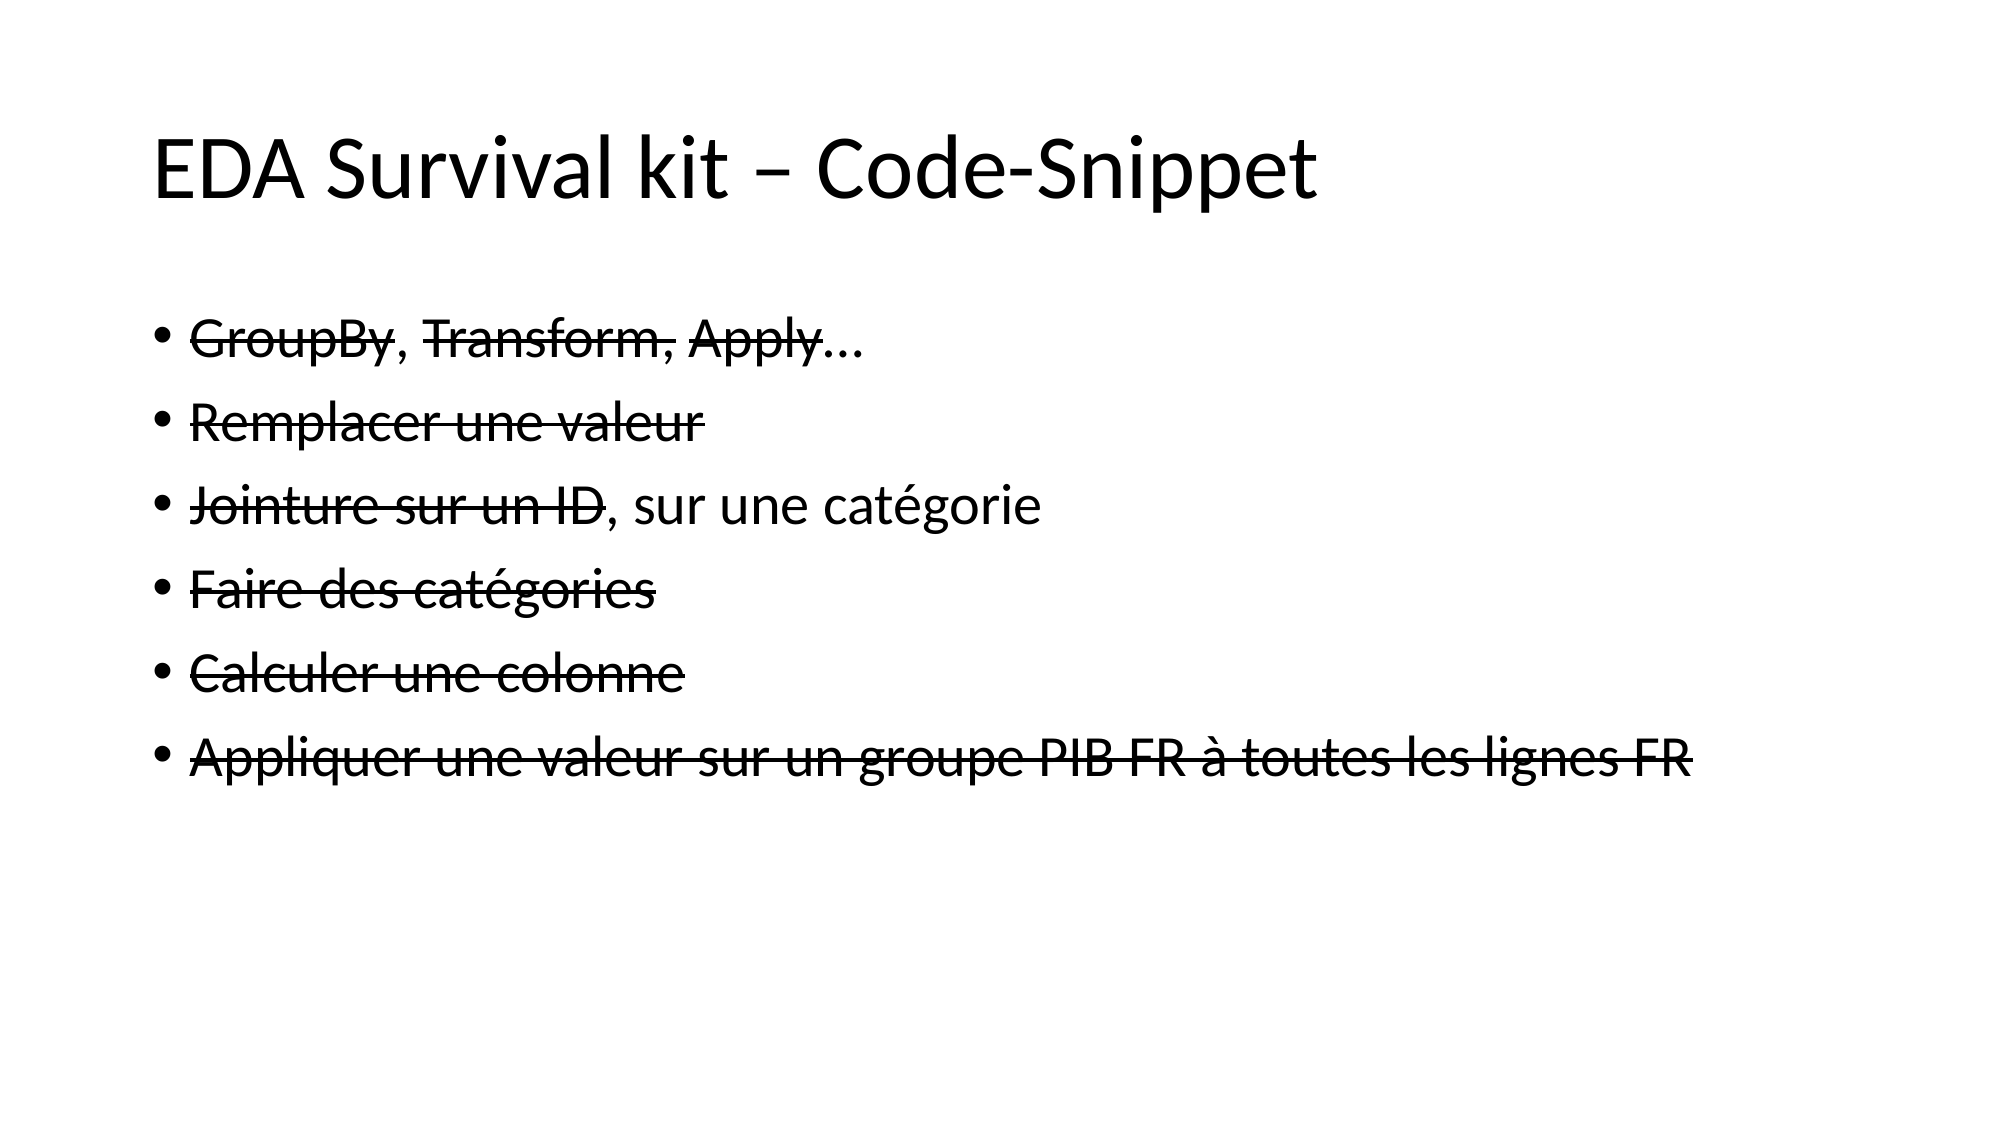

# EDA Survival kit – Code-Snippet
GroupBy, Transform, Apply…
Remplacer une valeur
Jointure sur un ID, sur une catégorie
Faire des catégories
Calculer une colonne
Appliquer une valeur sur un groupe PIB FR à toutes les lignes FR